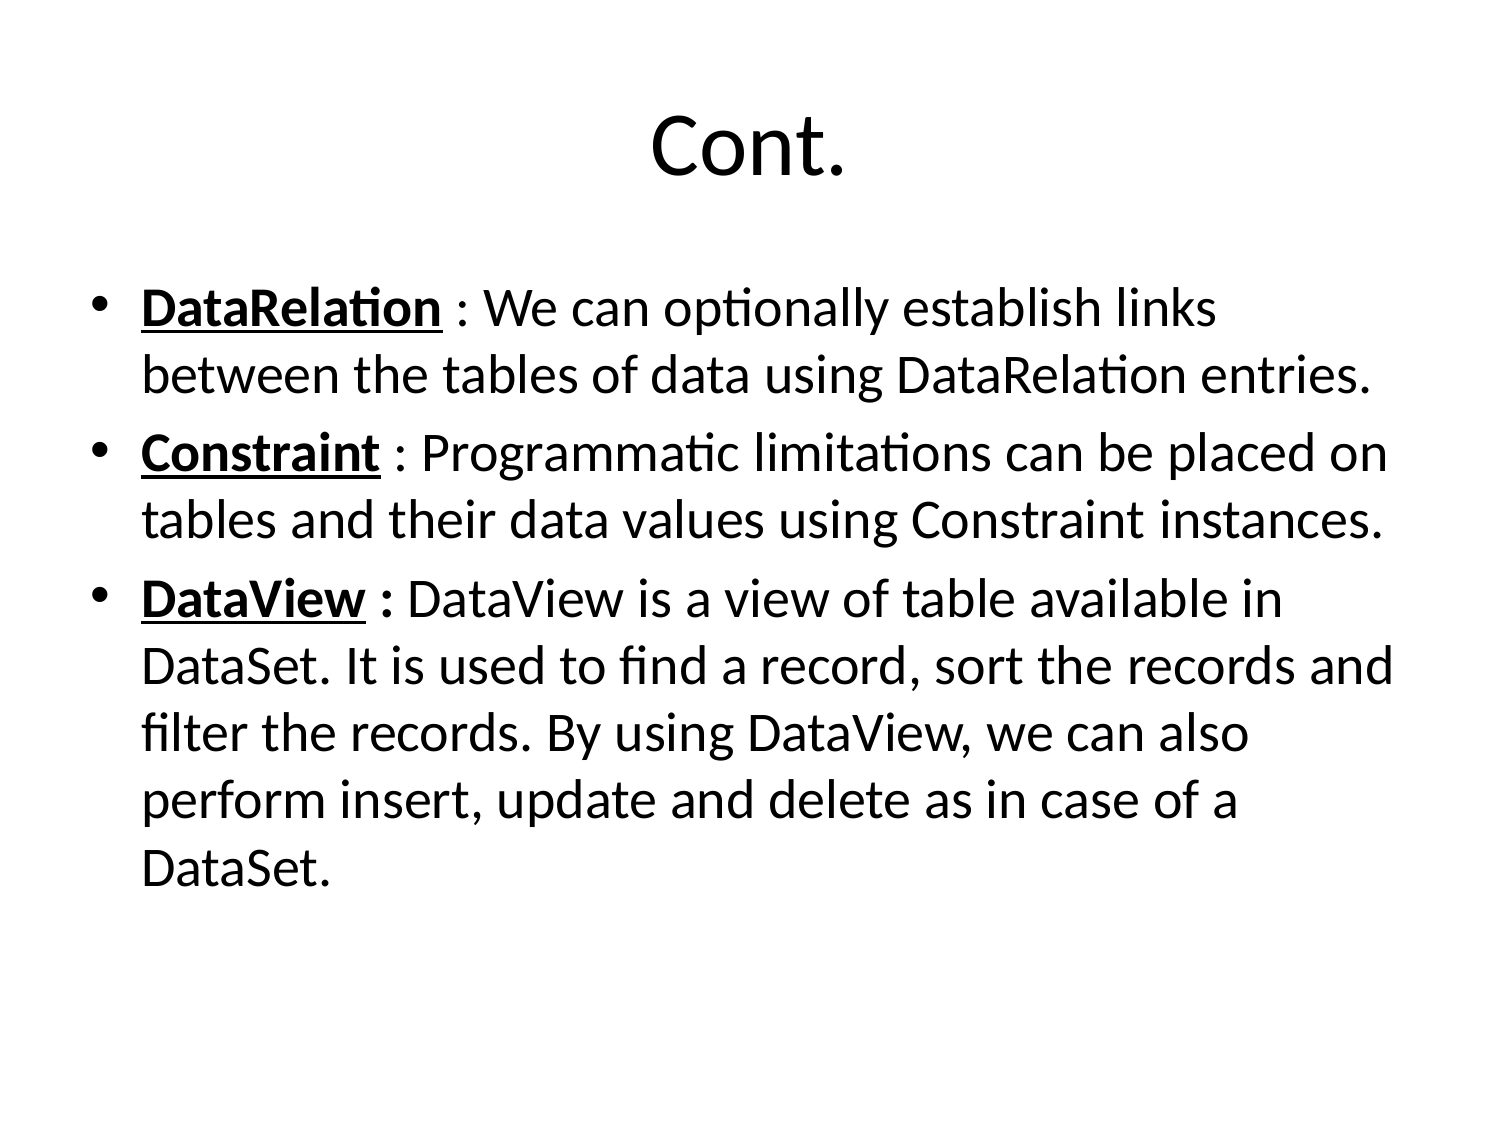

# Cont.
DataRelation : We can optionally establish links between the tables of data using DataRelation entries.
Constraint : Programmatic limitations can be placed on tables and their data values using Constraint instances.
DataView : DataView is a view of table available in DataSet. It is used to find a record, sort the records and filter the records. By using DataView, we can also perform insert, update and delete as in case of a DataSet.